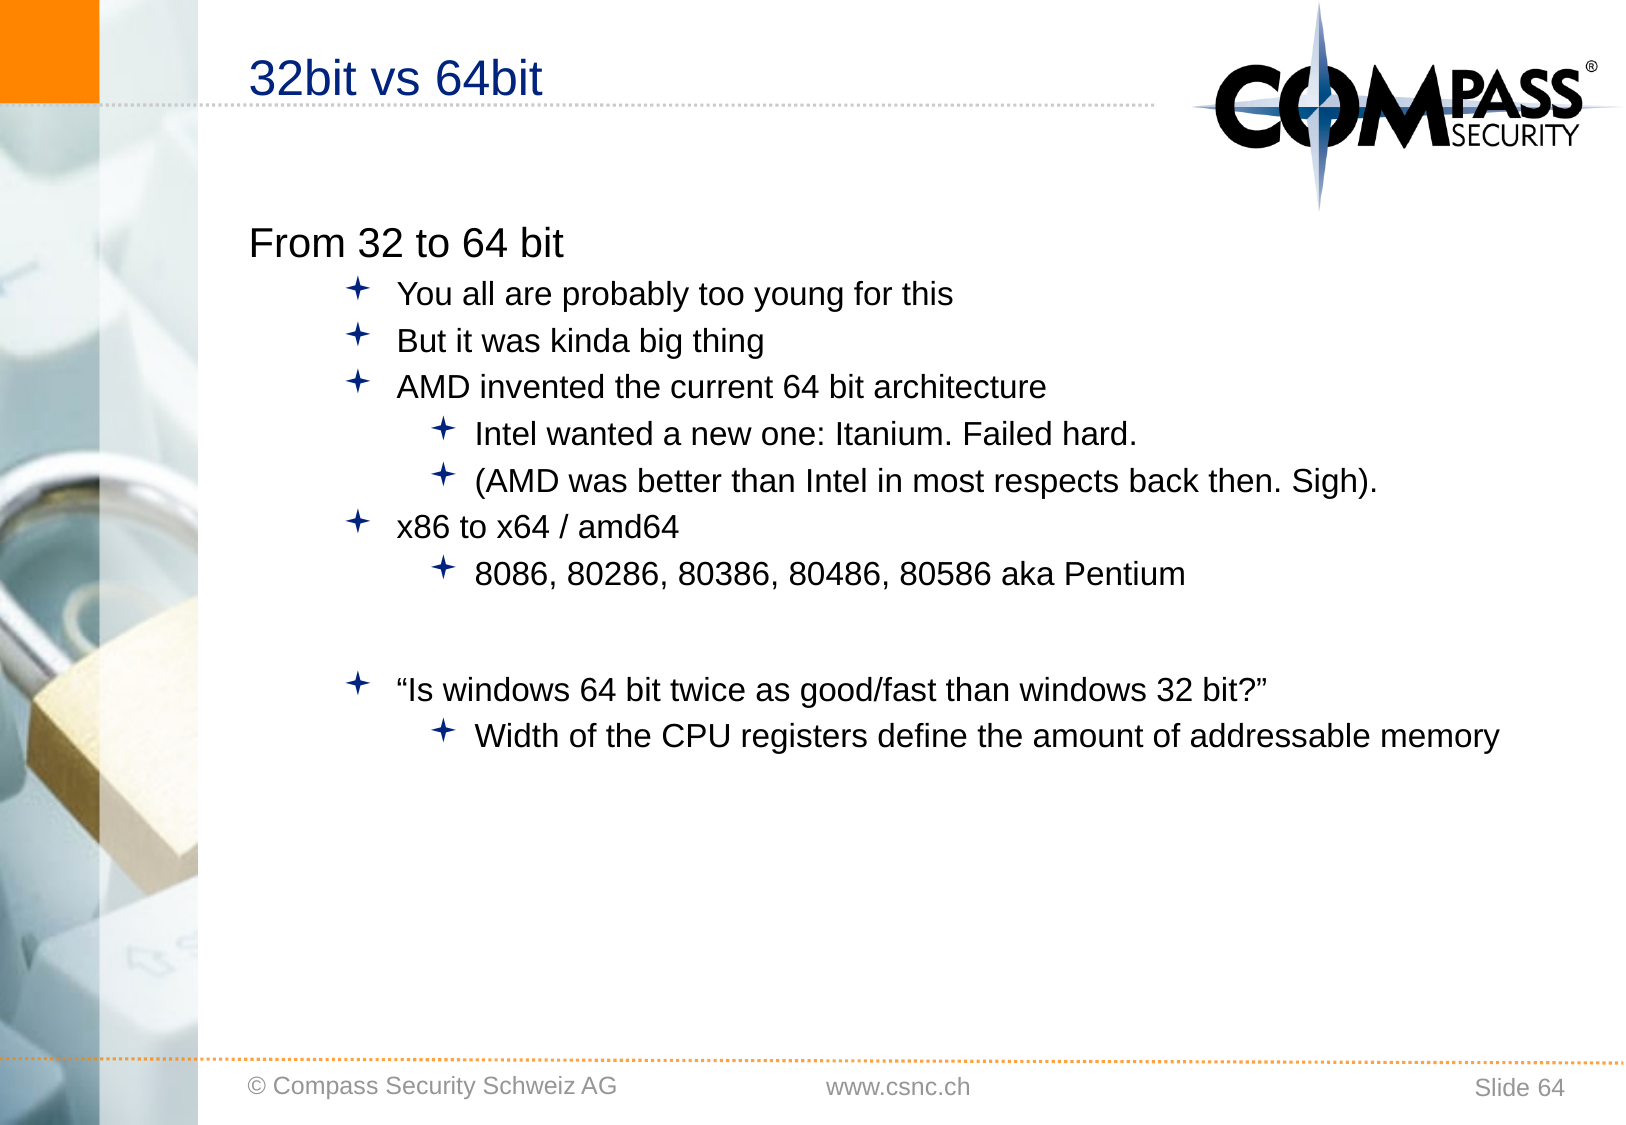

# 32bit vs 64bit
From 32 to 64 bit
You all are probably too young for this
But it was kinda big thing
AMD invented the current 64 bit architecture
Intel wanted a new one: Itanium. Failed hard.
(AMD was better than Intel in most respects back then. Sigh).
x86 to x64 / amd64
8086, 80286, 80386, 80486, 80586 aka Pentium

“Is windows 64 bit twice as good/fast than windows 32 bit?”
Width of the CPU registers define the amount of addressable memory